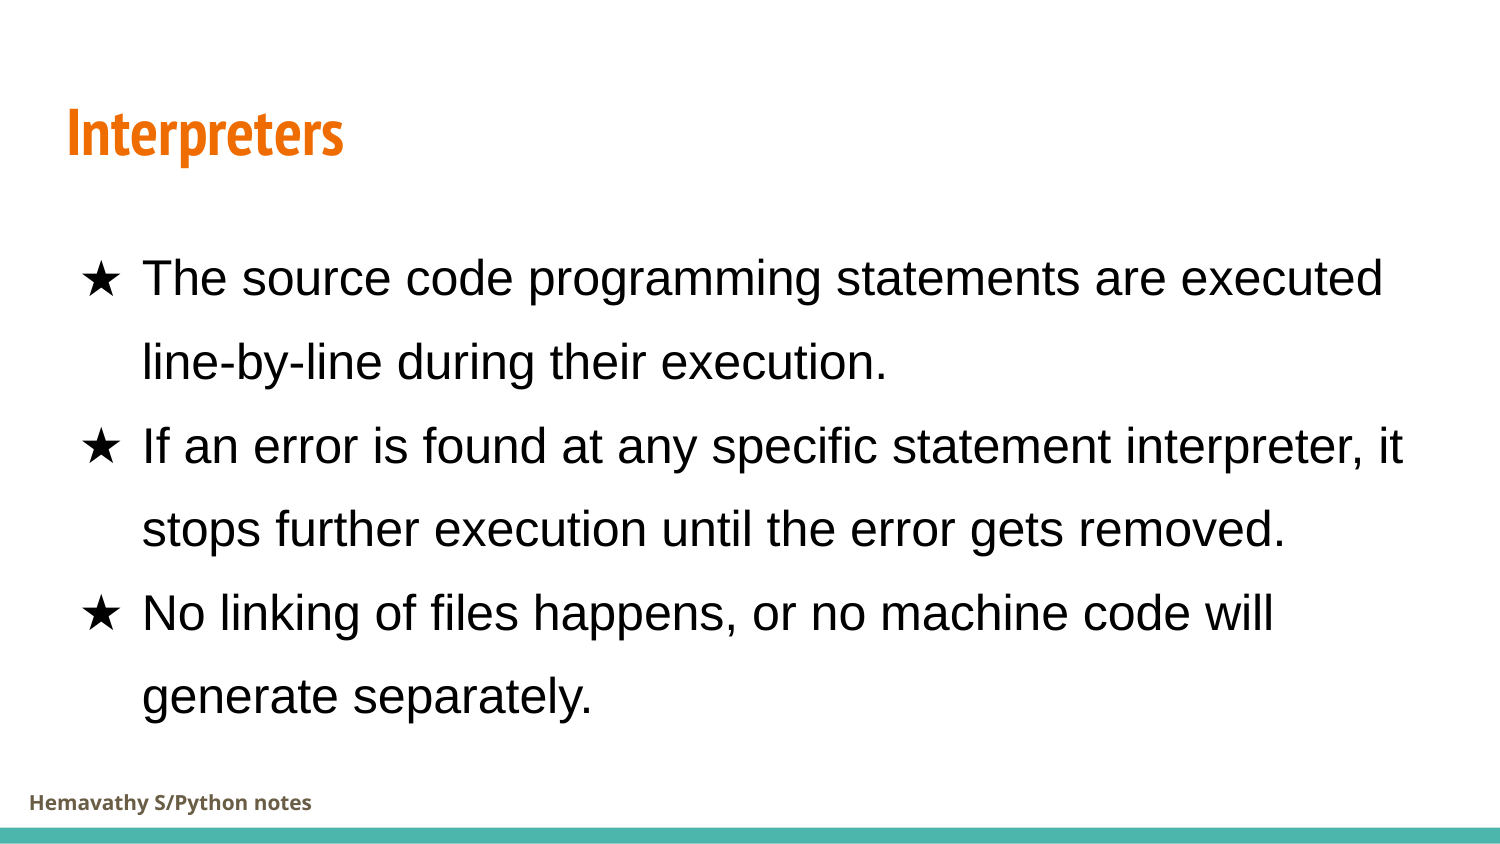

# Interpreters
The source code programming statements are executed line-by-line during their execution.
If an error is found at any specific statement interpreter, it stops further execution until the error gets removed.
No linking of files happens, or no machine code will generate separately.